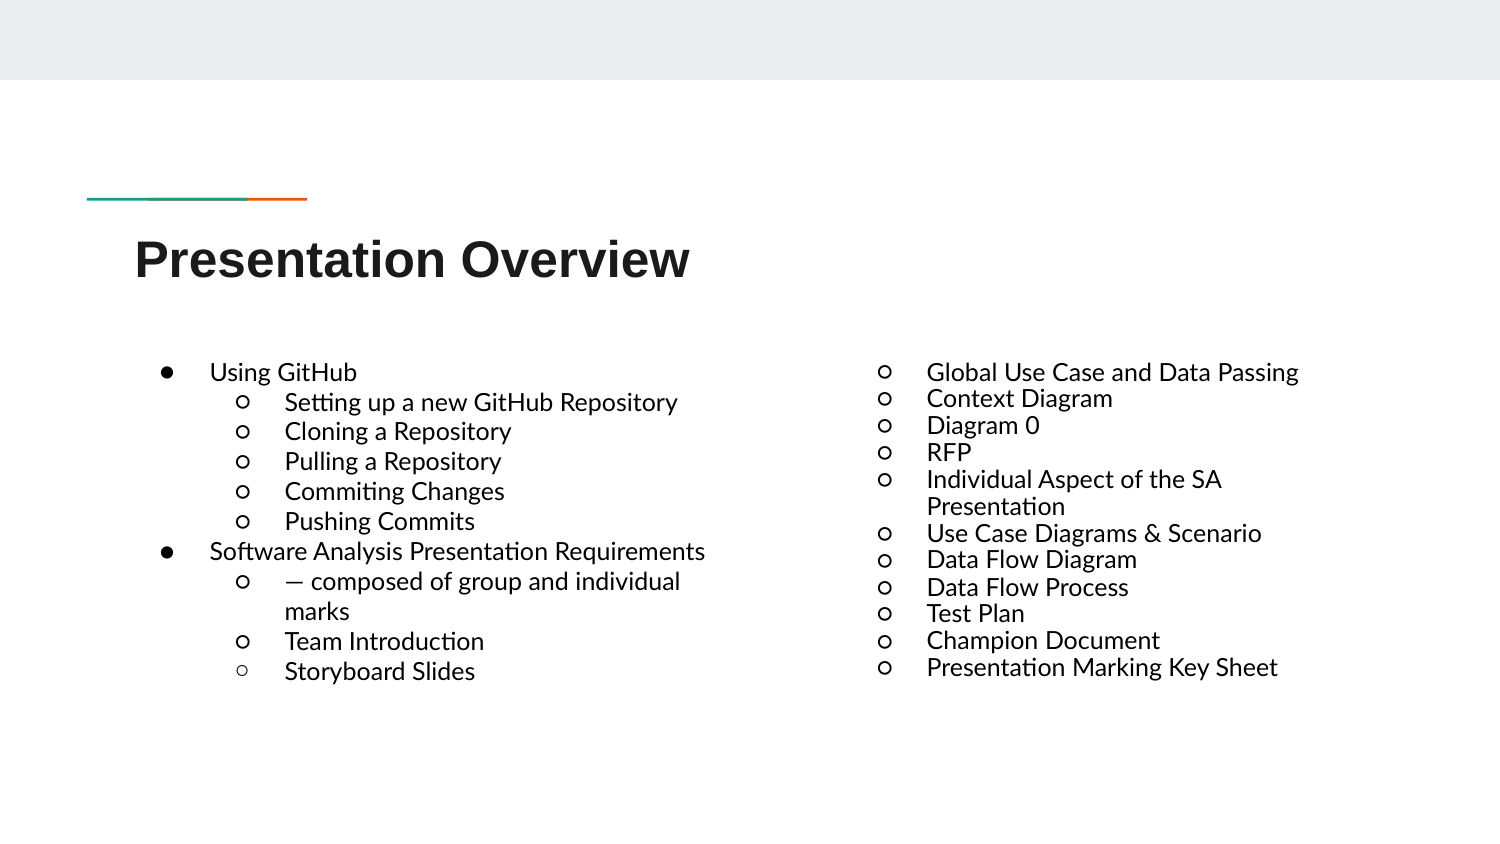

# Presentation Overview
Using GitHub
Setting up a new GitHub Repository
Cloning a Repository
Pulling a Repository
Commiting Changes
Pushing Commits
Software Analysis Presentation Requirements
— composed of group and individual marks
Team Introduction
Storyboard Slides

Global Use Case and Data Passing
Context Diagram
Diagram 0
RFP
Individual Aspect of the SA Presentation
Use Case Diagrams & Scenario
Data Flow Diagram
Data Flow Process
Test Plan
Champion Document
Presentation Marking Key Sheet